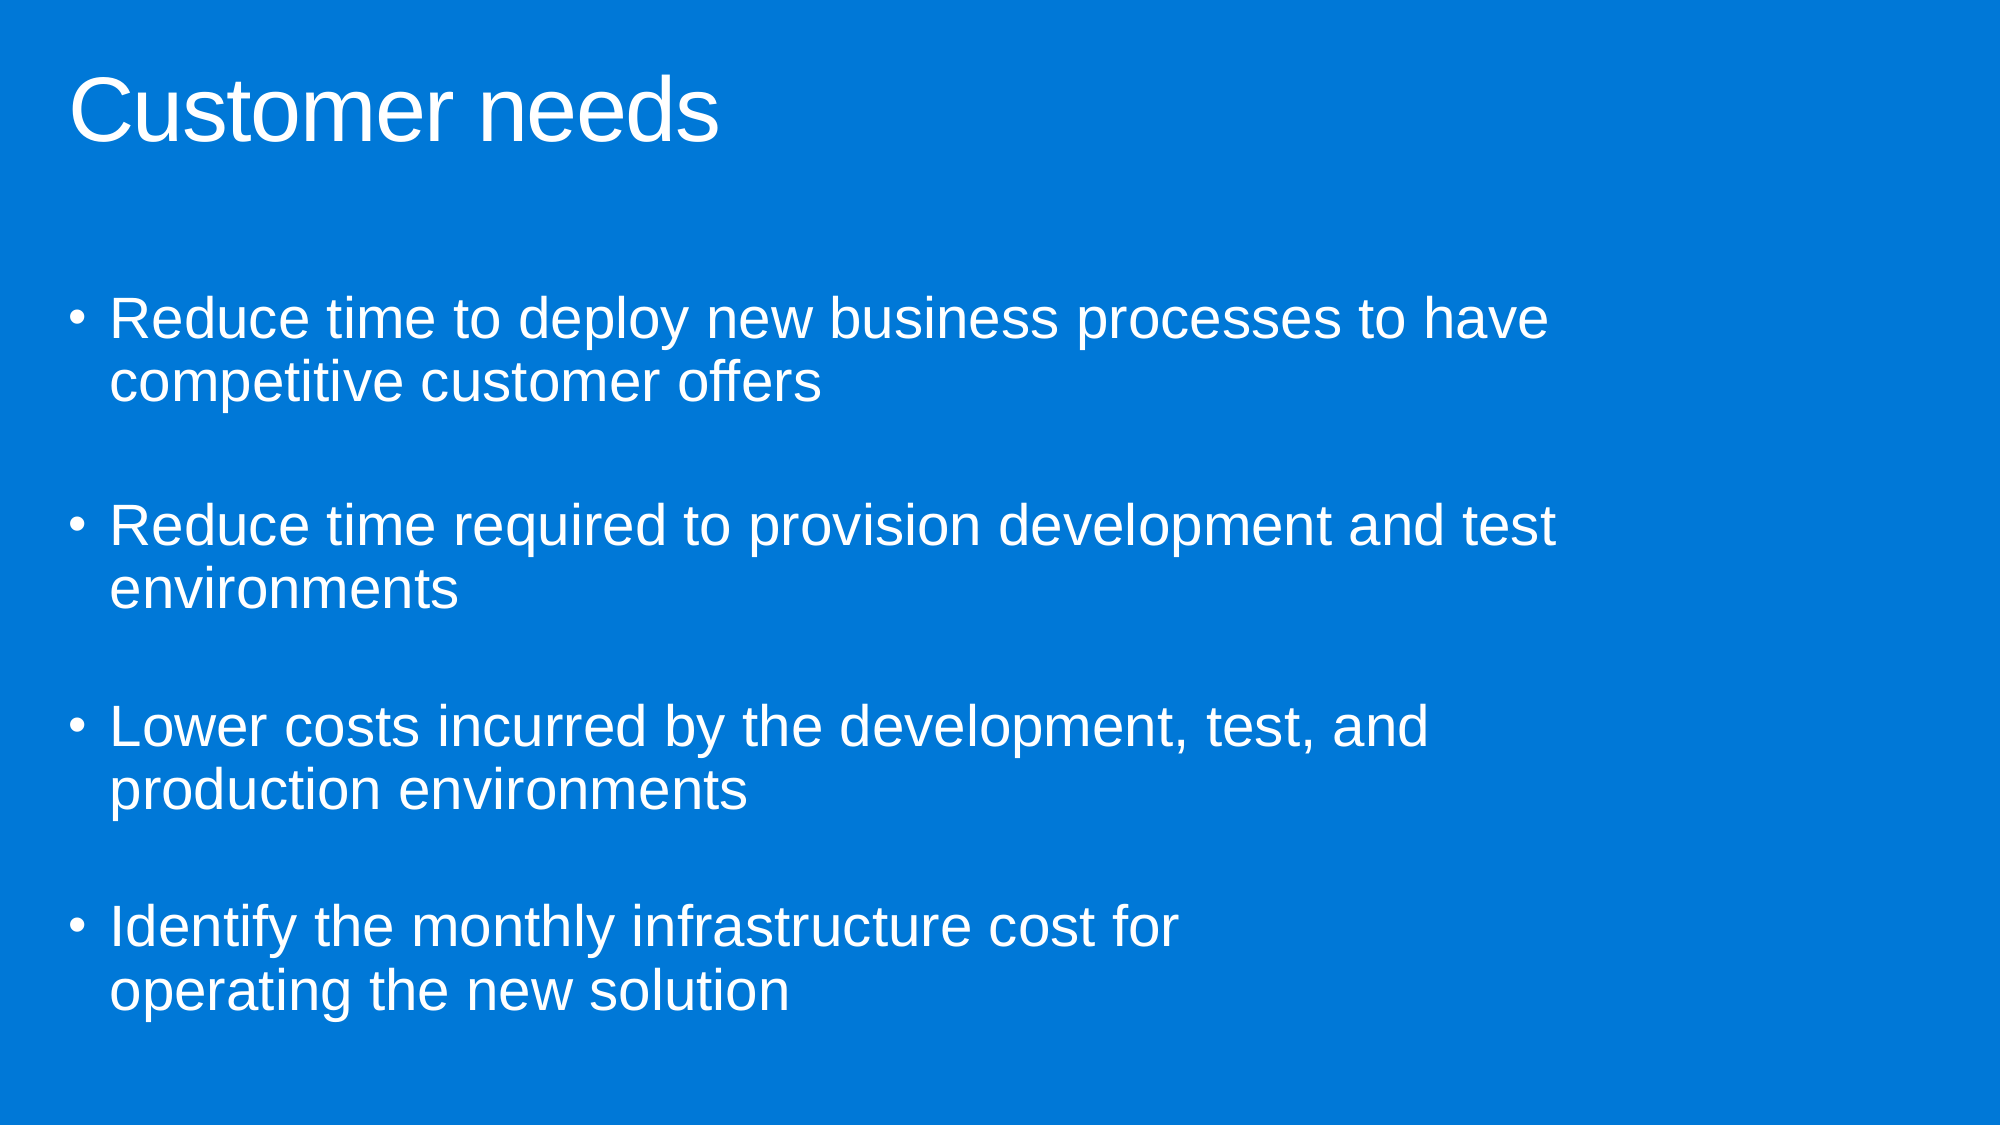

# Customer needs
Reduce time to deploy new business processes to have competitive customer offers
Reduce time required to provision development and test environments
Lower costs incurred by the development, test, and
production environments
Identify the monthly infrastructure cost for
operating the new solution